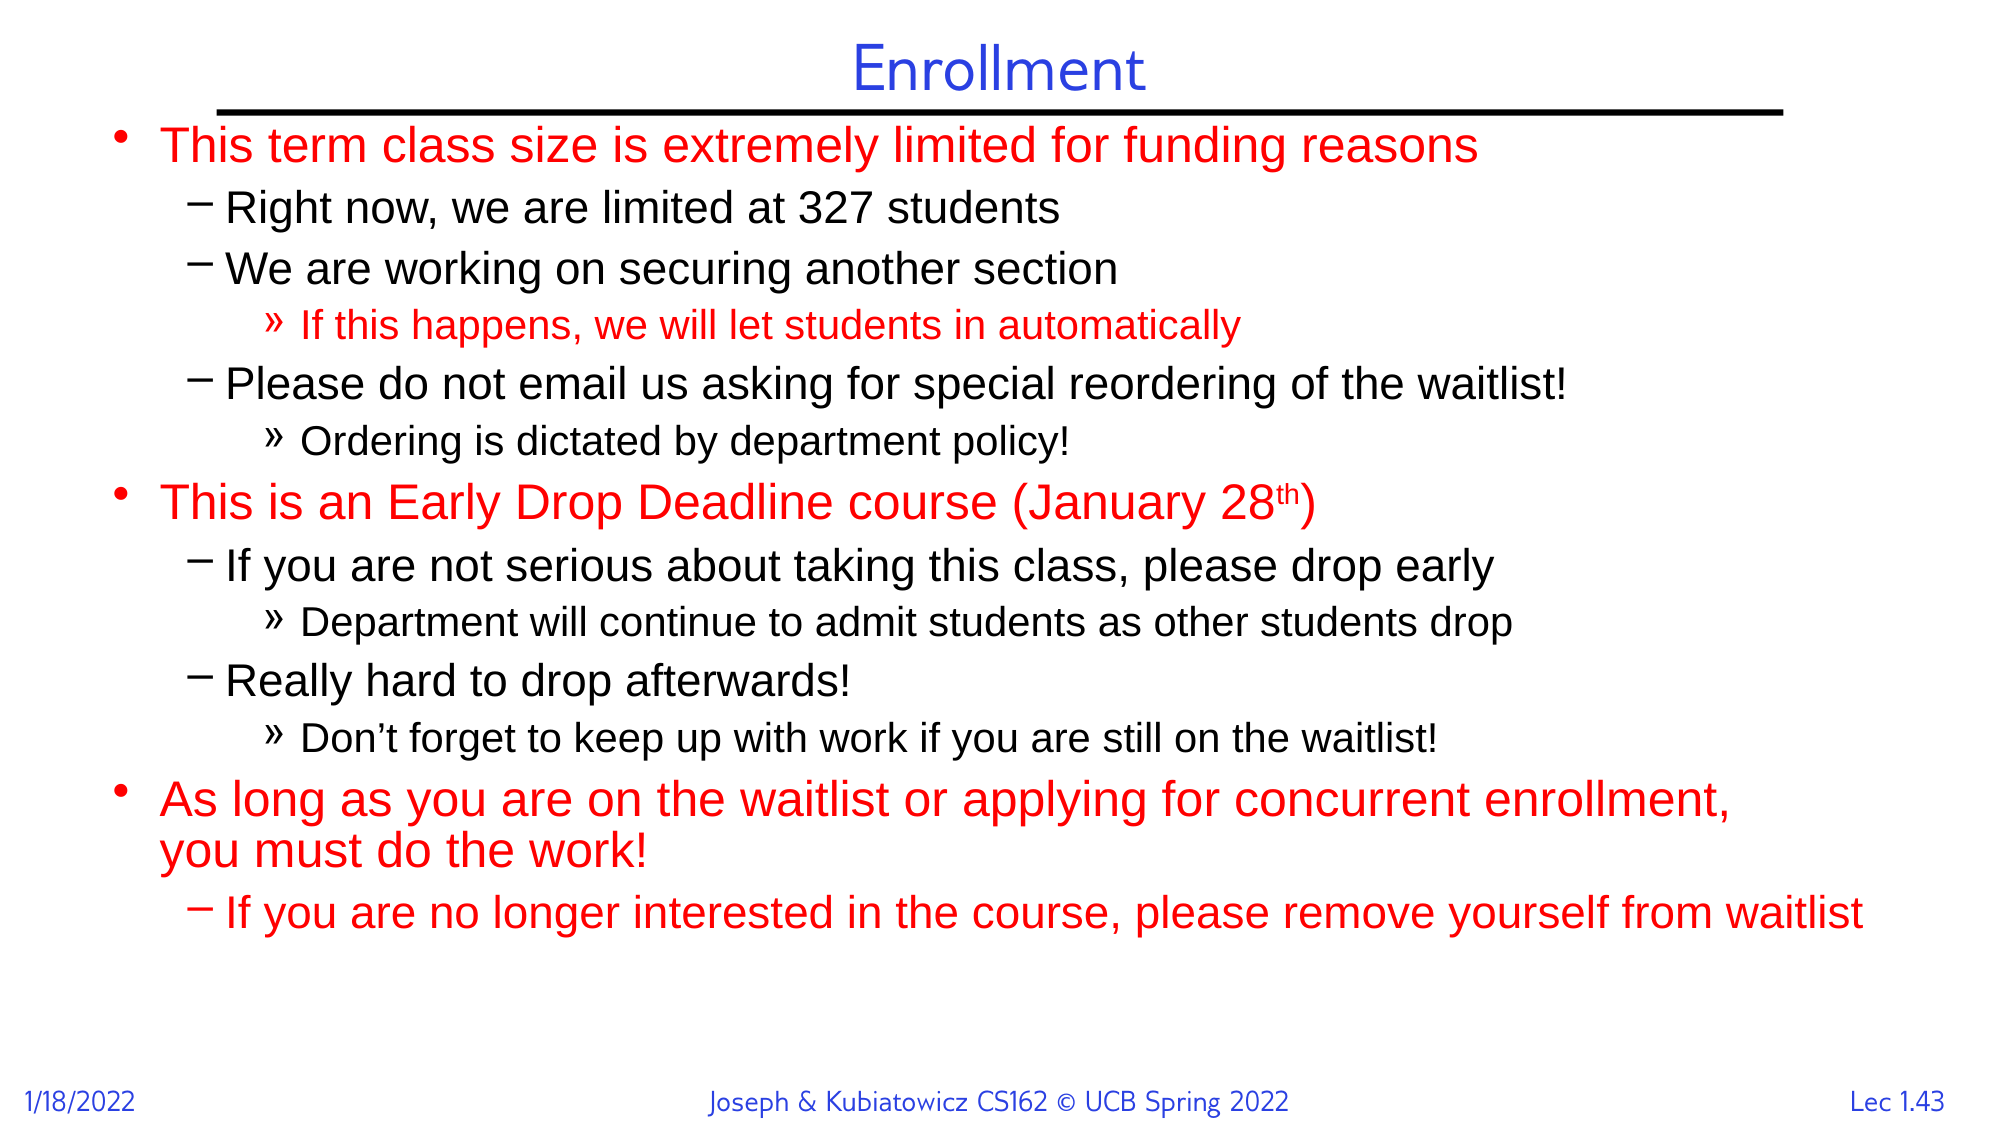

# Enrollment
This term class size is extremely limited for funding reasons
Right now, we are limited at 327 students
We are working on securing another section
If this happens, we will let students in automatically
Please do not email us asking for special reordering of the waitlist!
Ordering is dictated by department policy!
This is an Early Drop Deadline course (January 28th)
If you are not serious about taking this class, please drop early
Department will continue to admit students as other students drop
Really hard to drop afterwards!
Don’t forget to keep up with work if you are still on the waitlist!
As long as you are on the waitlist or applying for concurrent enrollment,
you must do the work!
If you are no longer interested in the course, please remove yourself from waitlist